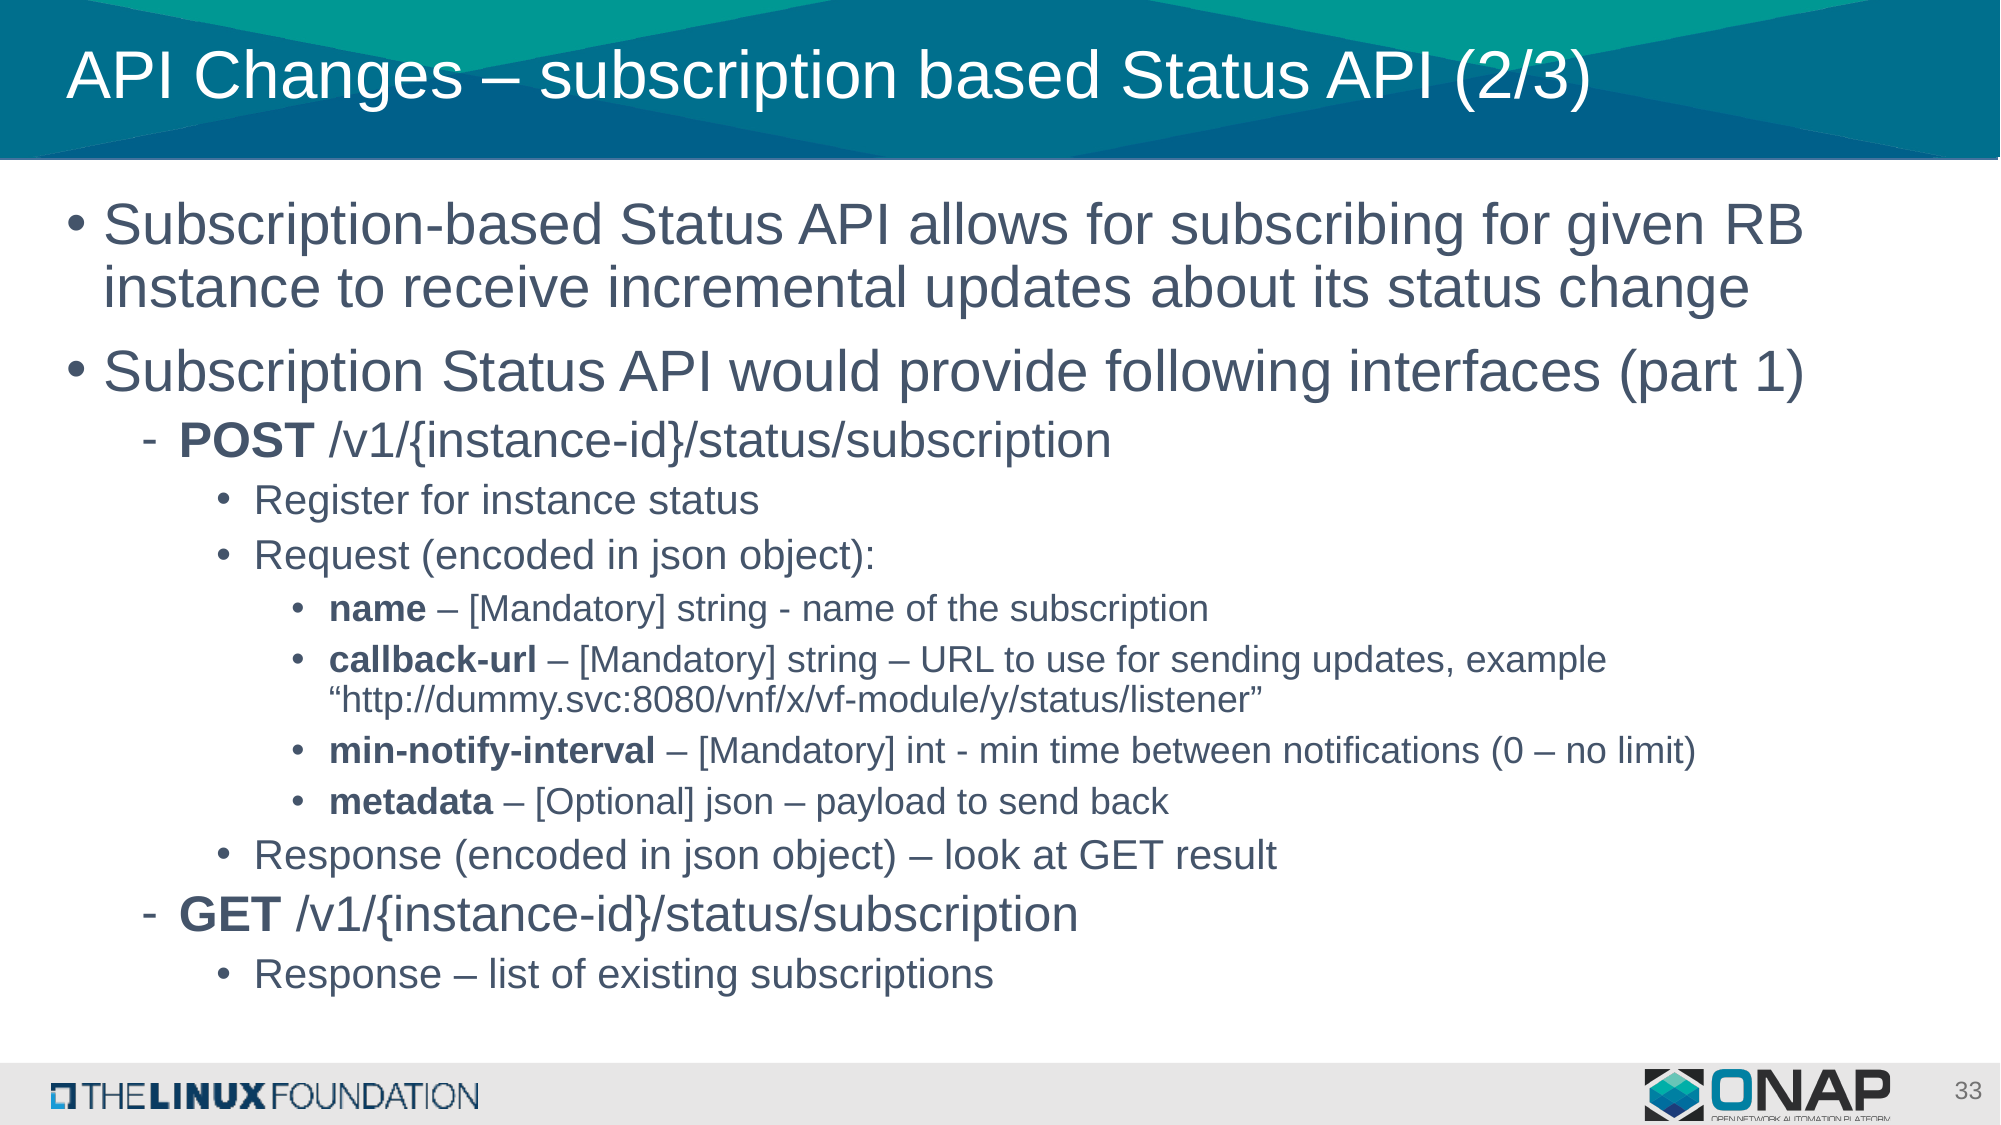

# API Changes – subscription based Status API (2/3)
Subscription-based Status API allows for subscribing for given RB instance to receive incremental updates about its status change
Subscription Status API would provide following interfaces (part 1)
POST /v1/{instance-id}/status/subscription
Register for instance status
Request (encoded in json object):
name – [Mandatory] string - name of the subscription
callback-url – [Mandatory] string – URL to use for sending updates, example “http://dummy.svc:8080/vnf/x/vf-module/y/status/listener”
min-notify-interval – [Mandatory] int - min time between notifications (0 – no limit)
metadata – [Optional] json – payload to send back
Response (encoded in json object) – look at GET result
GET /v1/{instance-id}/status/subscription
Response – list of existing subscriptions

33